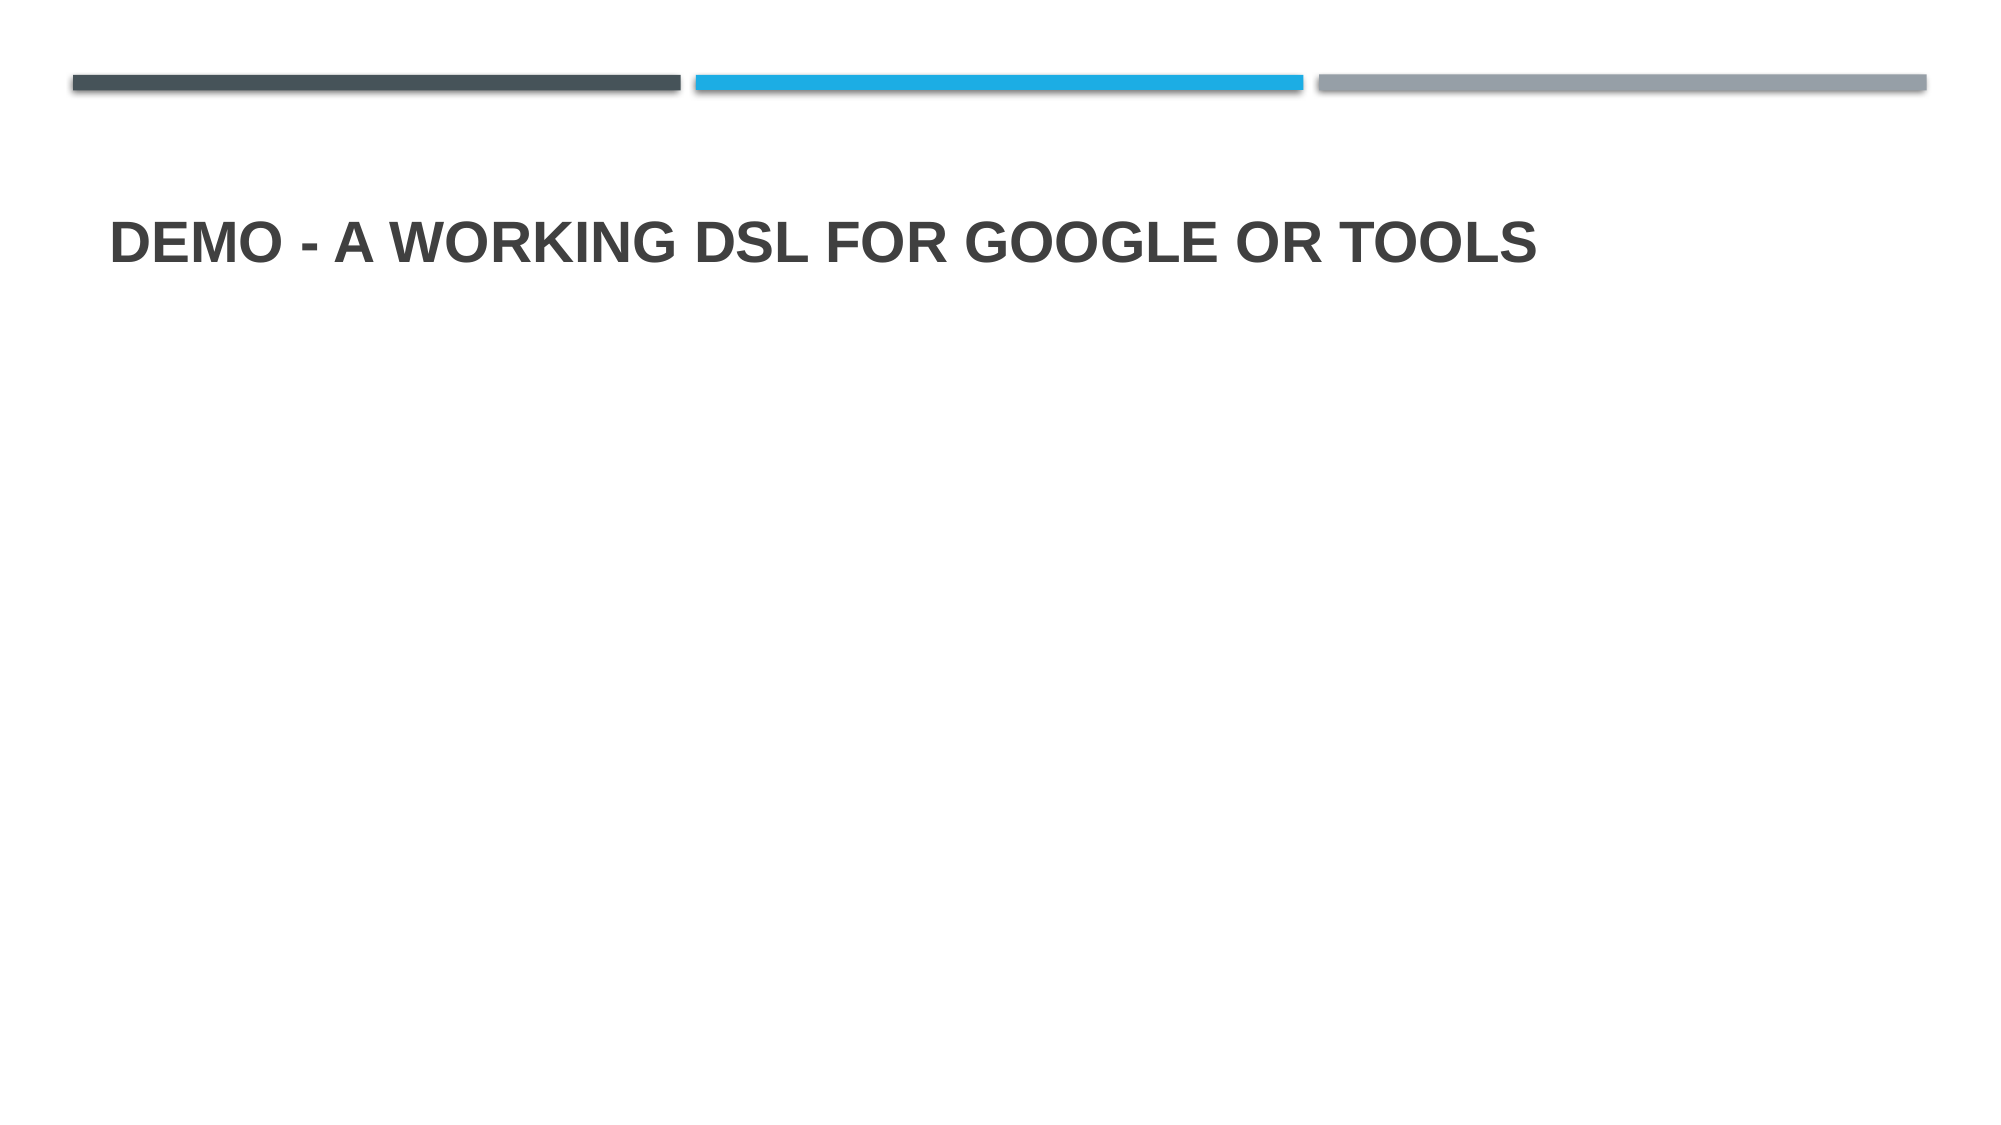

# Demo - A working DSL for Google OR Tools